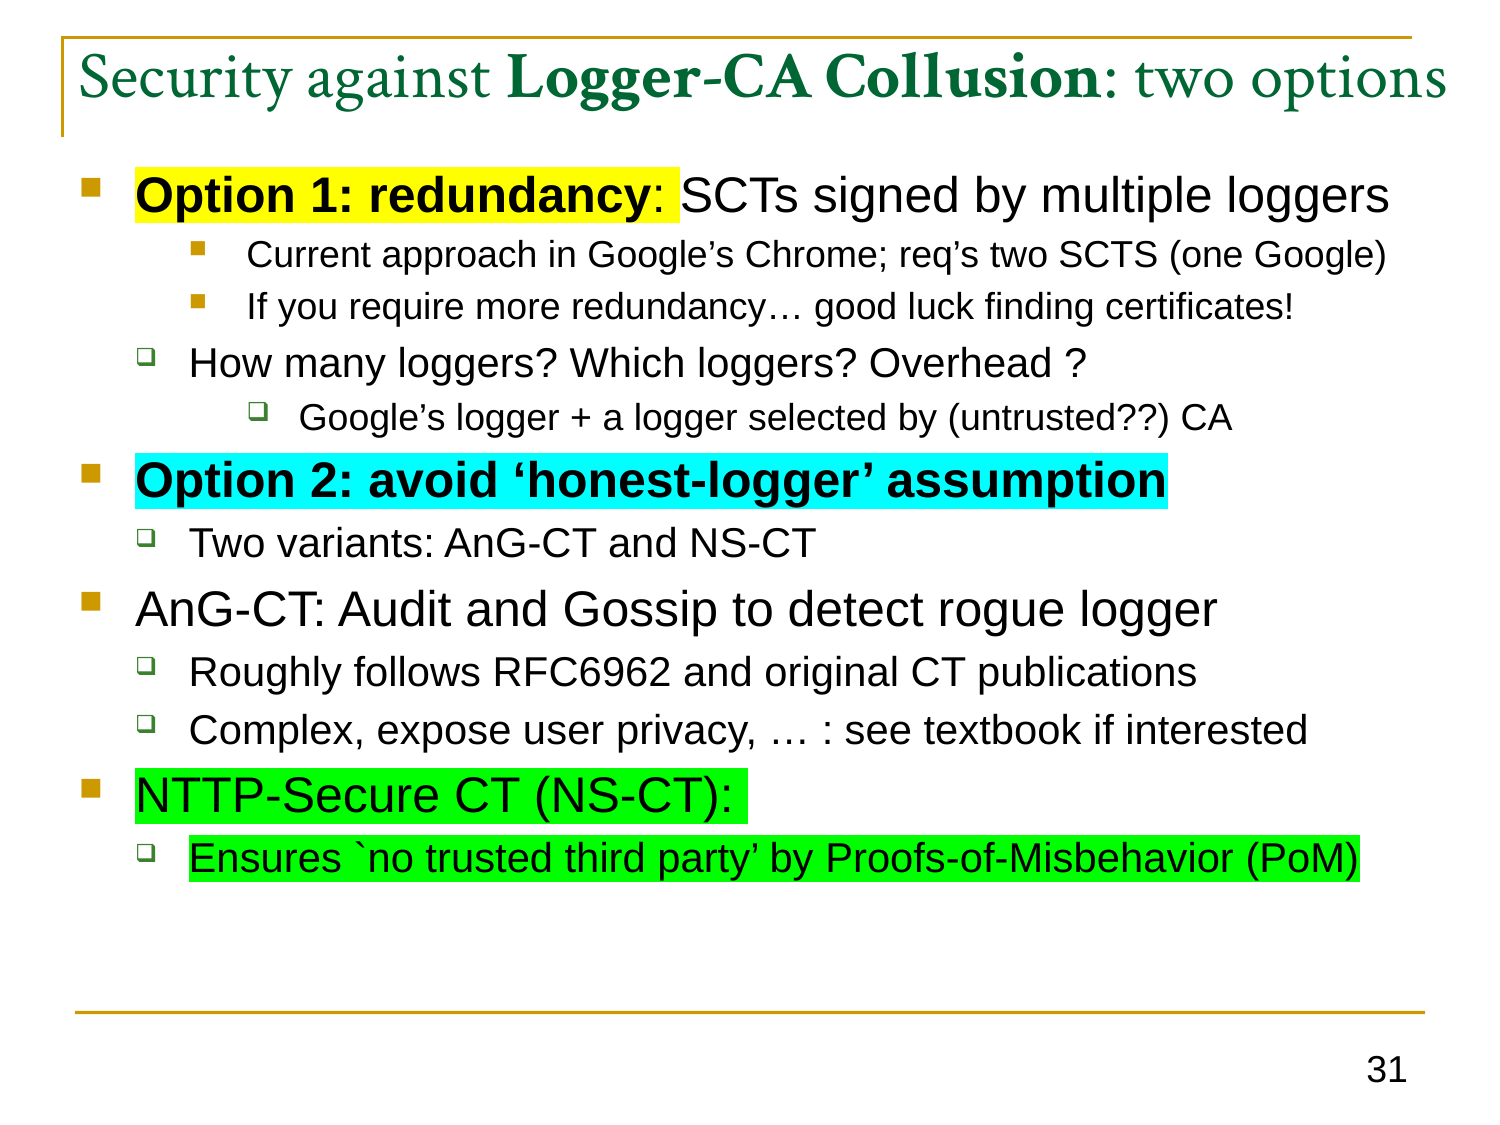

# Security against Logger-CA Collusion: two options
Option 1: redundancy: SCTs signed by multiple loggers
Current approach in Google’s Chrome; req’s two SCTS (one Google)
If you require more redundancy… good luck finding certificates!
How many loggers? Which loggers? Overhead ?
Google’s logger + a logger selected by (untrusted??) CA
Option 2: avoid ‘honest-logger’ assumption
Two variants: AnG-CT and NS-CT
AnG-CT: Audit and Gossip to detect rogue logger
Roughly follows RFC6962 and original CT publications
Complex, expose user privacy, … : see textbook if interested
NTTP-Secure CT (NS-CT):
Ensures `no trusted third party’ by Proofs-of-Misbehavior (PoM)
31